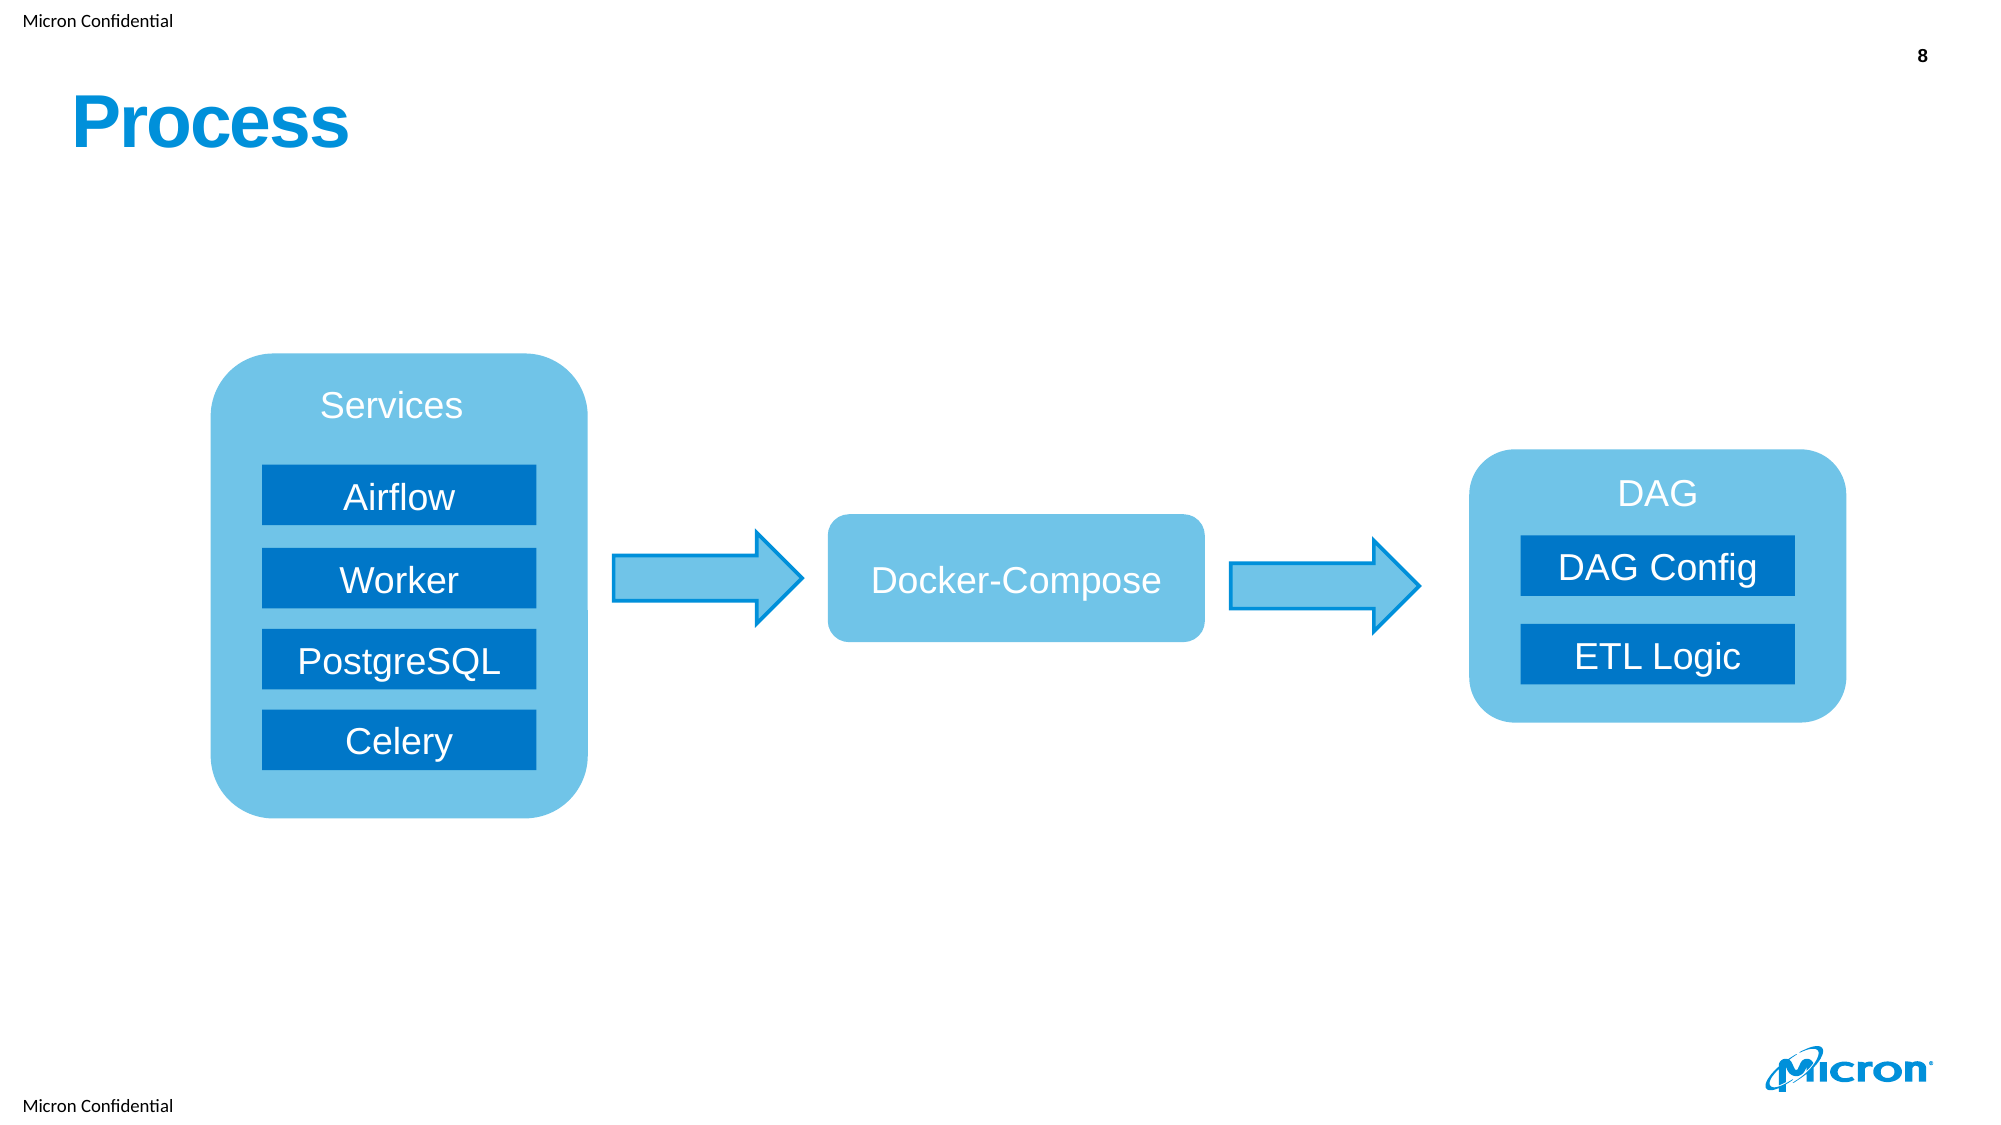

8
# Process

Services
Airflow
Worker
PostgreSQL
Celery

DAG
DAG Config
ETL Logic
Docker-Compose